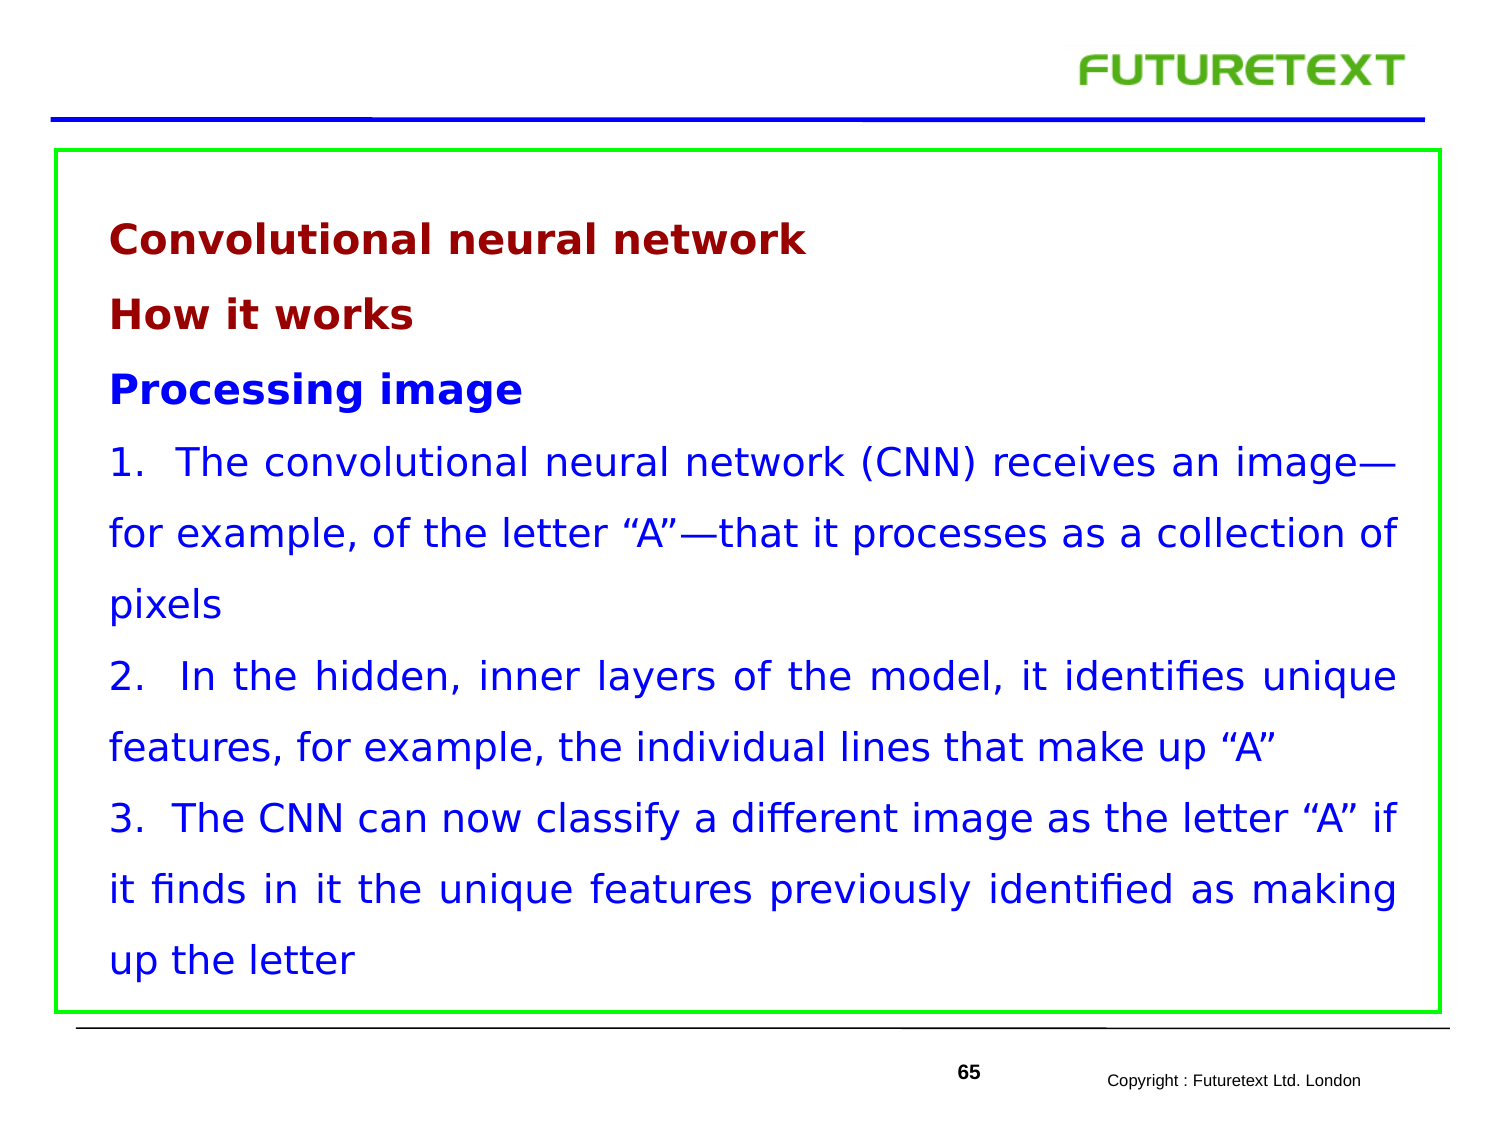

Convolutional neural network
How it works
Processing image
1.  The convolutional neural network (CNN) receives an image—for example, of the letter “A”—that it processes as a collection of pixels
2.  In the hidden, inner layers of the model, it identifies unique features, for example, the individual lines that make up “A”
3.  The CNN can now classify a different image as the letter “A” if it finds in it the unique features previously identified as making up the letter
65